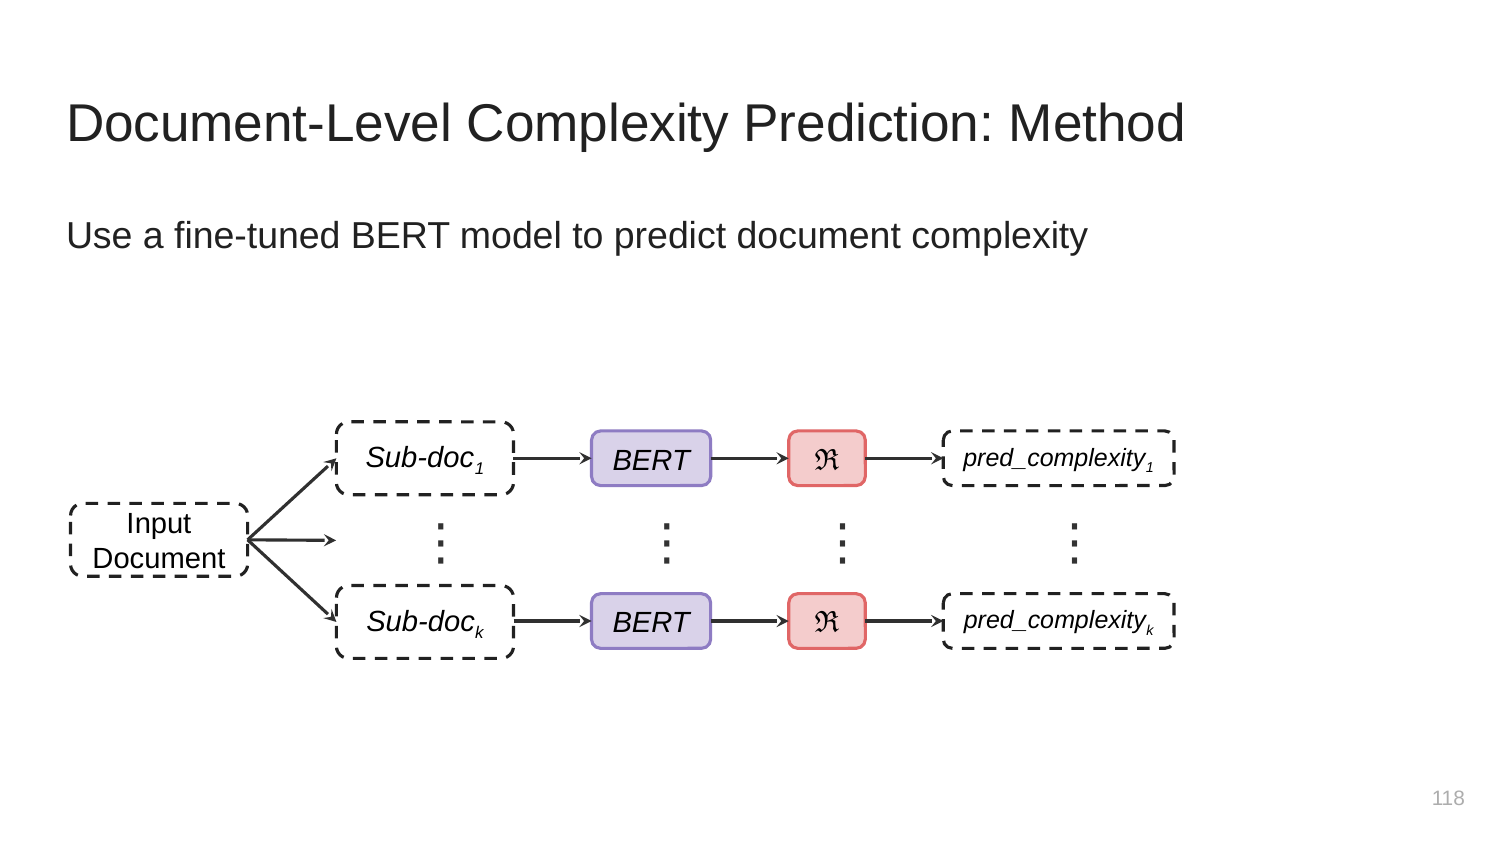

# Document-Level Complexity Prediction: Method
Use a fine-tuned BERT model to predict document complexity
Sub-doc1
BERT
ℜ
pred_complexity1
⋮
⋮
⋮
⋮
Input Document
Sub-dock
BERT
ℜ
pred_complexityk
118